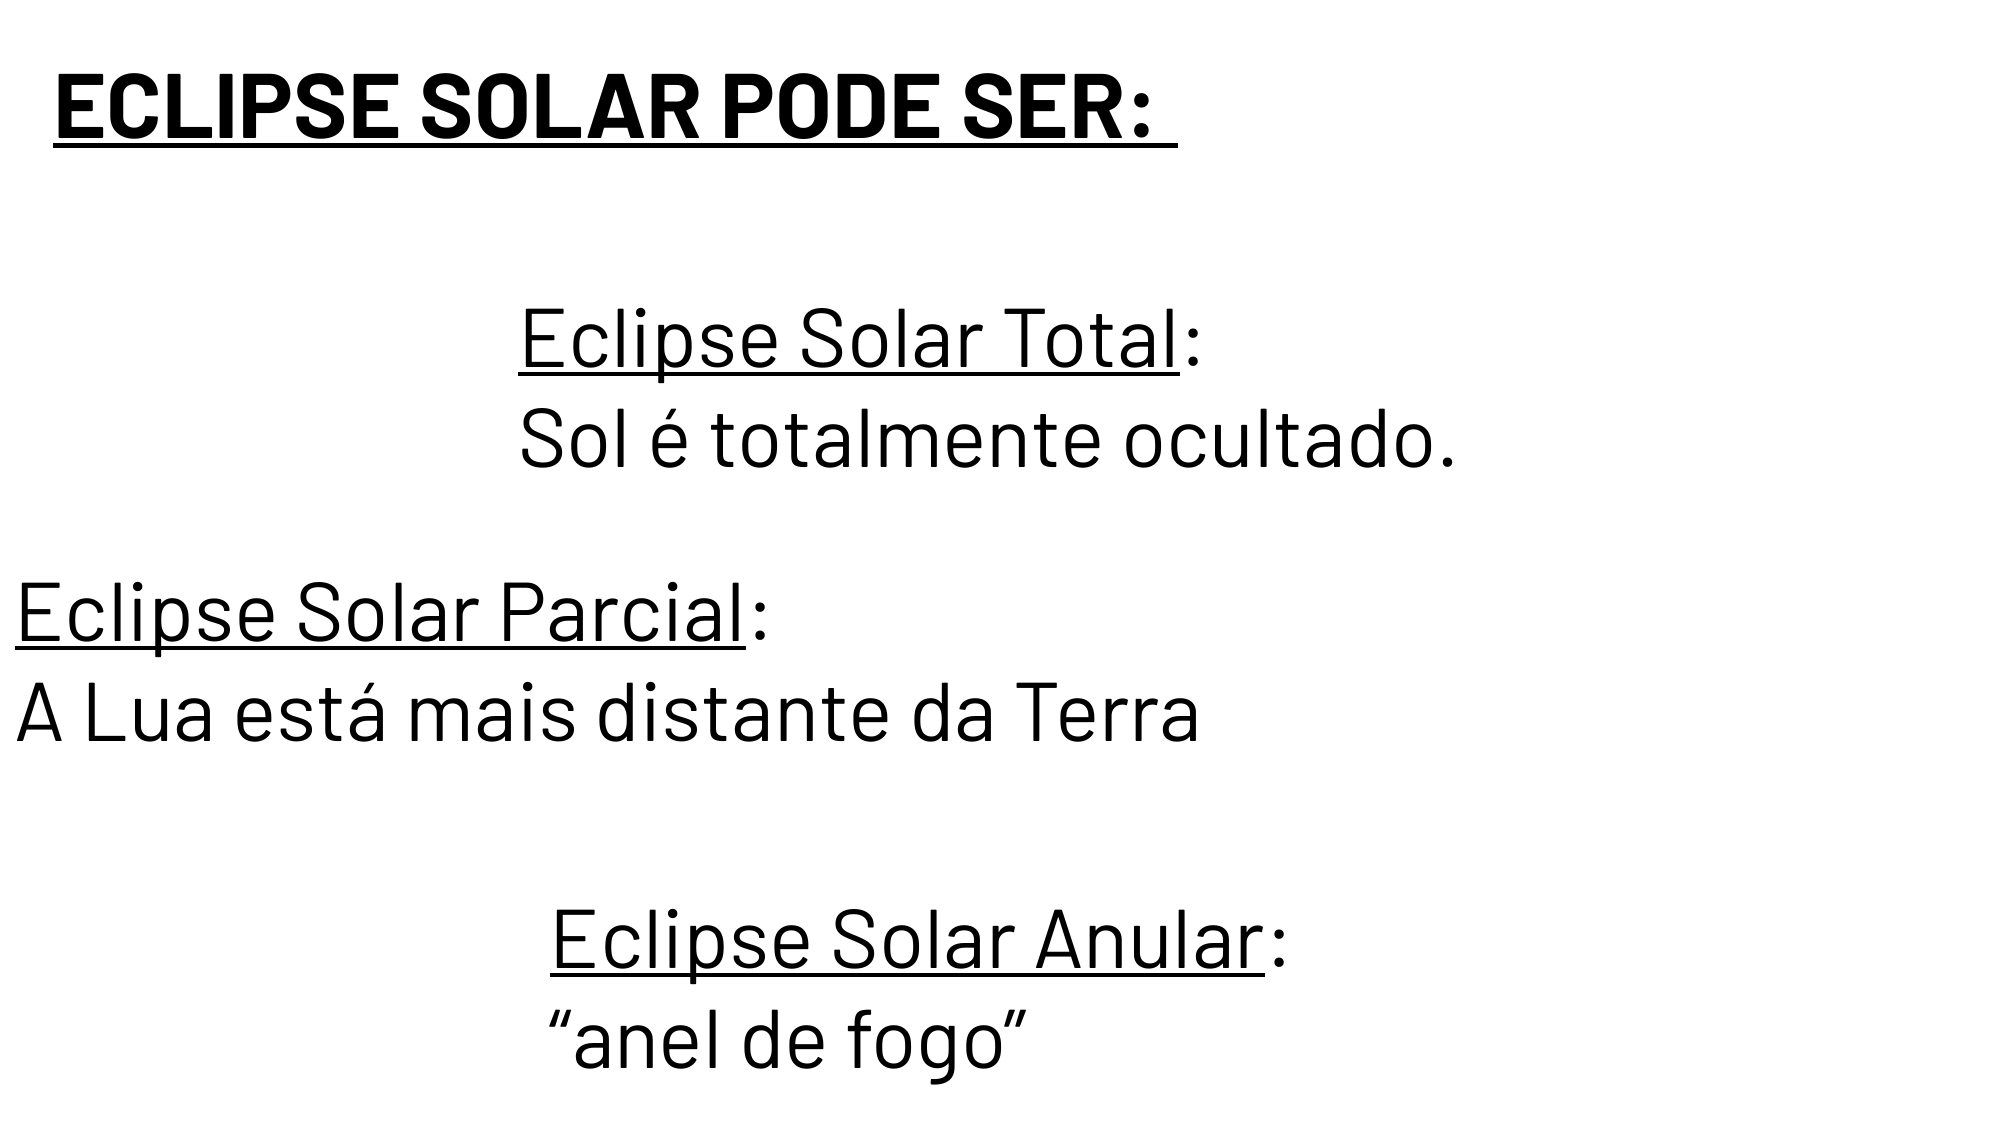

# ECLIPSE SOLAR PODE SER:
Eclipse Solar Total:
Sol é totalmente ocultado.
Eclipse Solar Parcial:
A Lua está mais distante da Terra
Eclipse Solar Anular:
“anel de fogo”